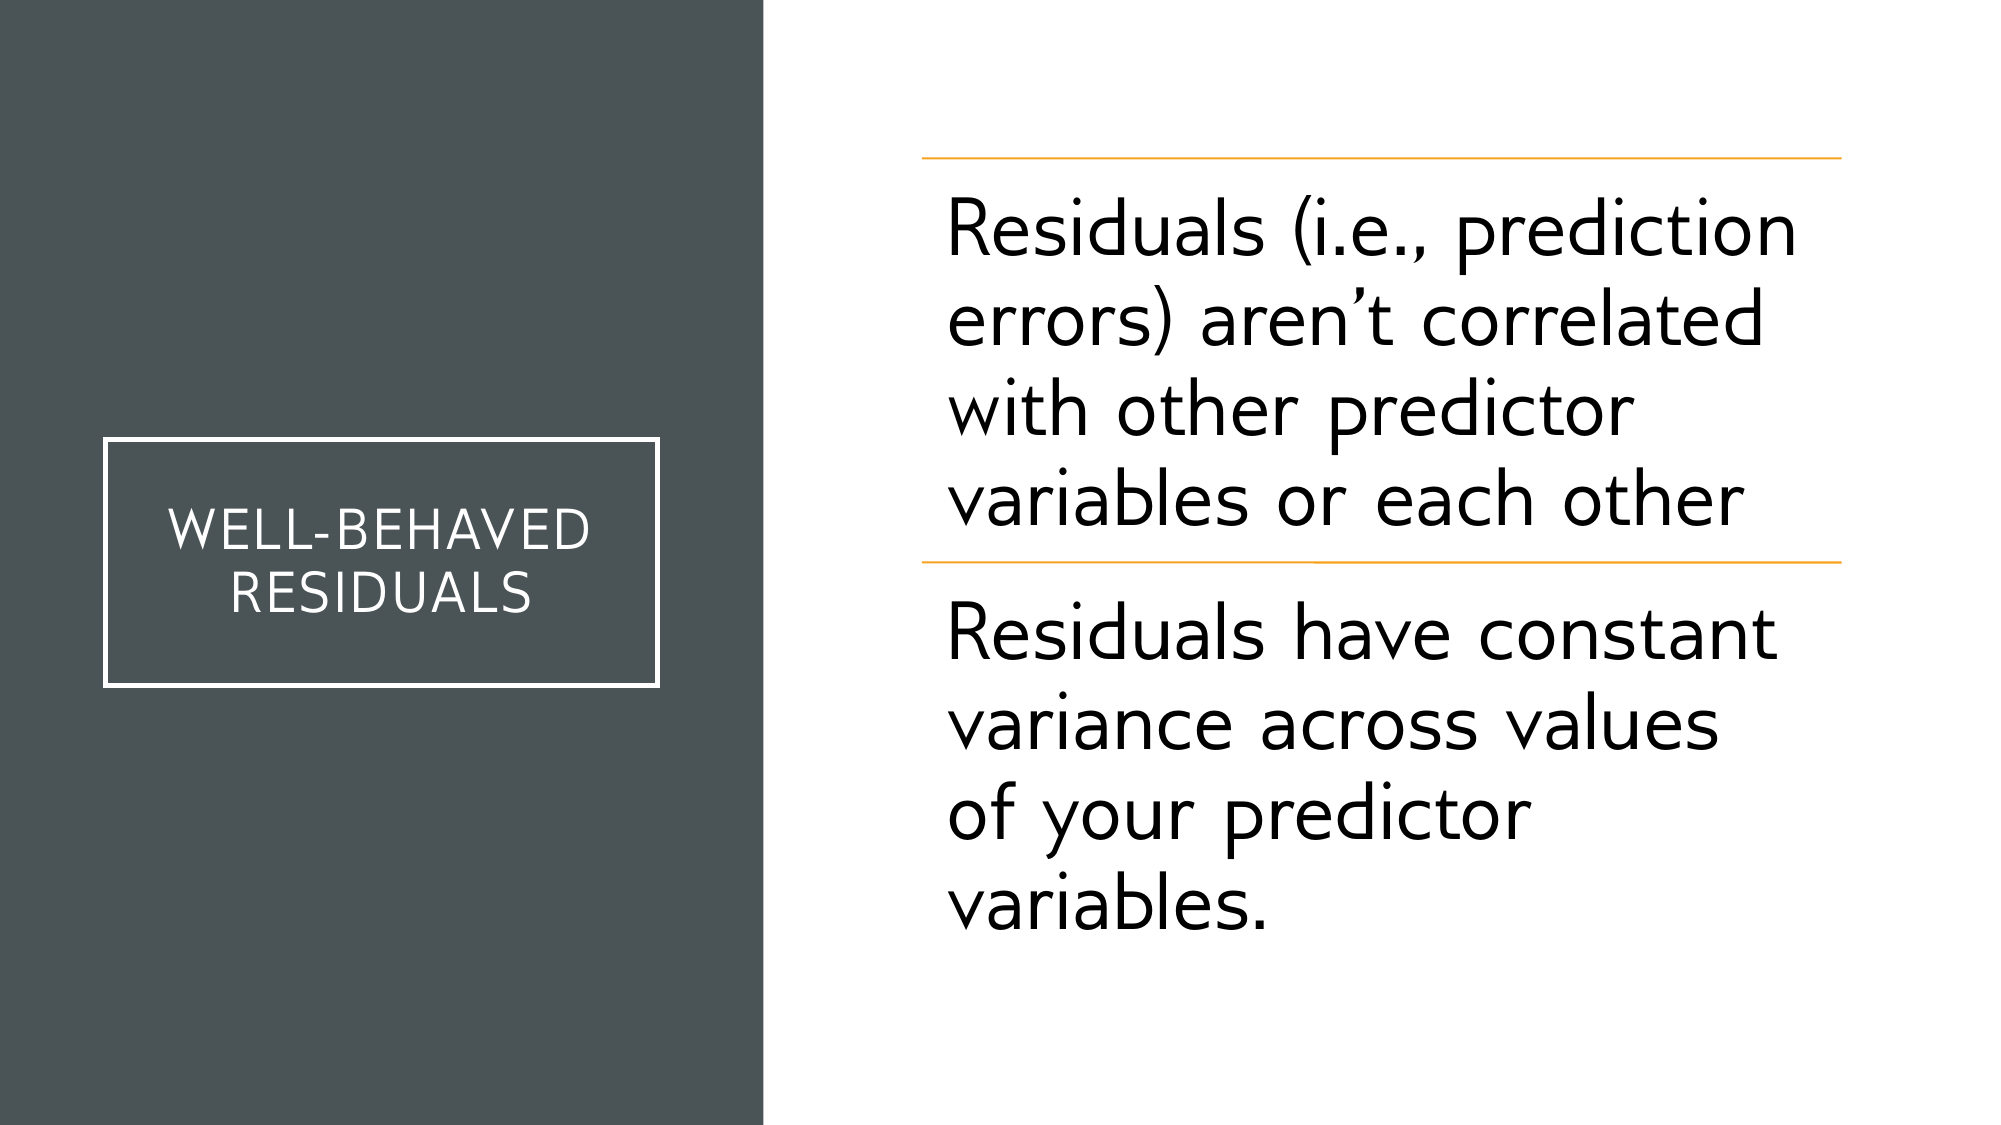

Residuals (i.e., prediction errors) aren’t correlated with other predictor variables or each other
Residuals have constant variance across values of your predictor variables.
# Well-behaved residuals